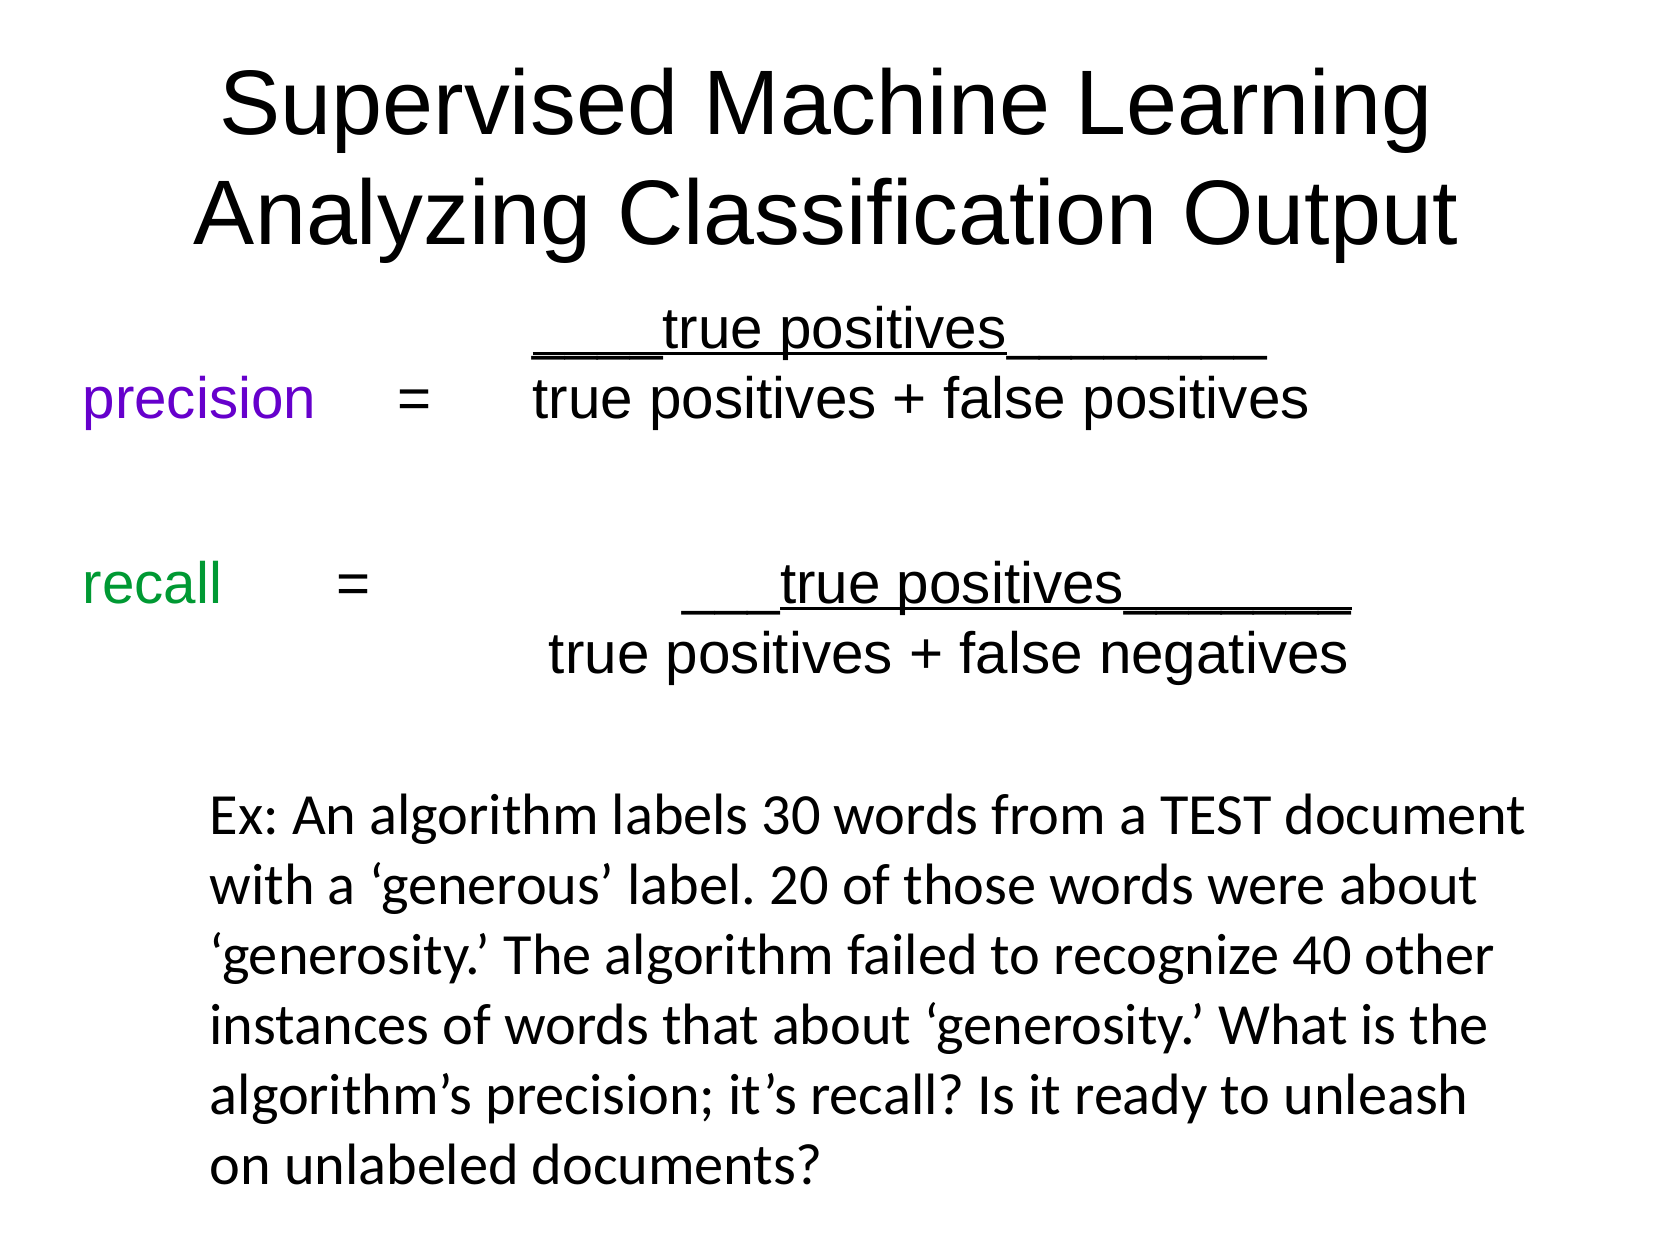

Supervised Machine Learning Analyzing Classification Output
____true positives________
precision     = 	true positives + false positives

recall       = 		___true positives_______
 true positives + false negatives
Ex: An algorithm labels 30 words from a TEST document with a ‘generous’ label. 20 of those words were about ‘generosity.’ The algorithm failed to recognize 40 other instances of words that about ‘generosity.’ What is the algorithm’s precision; it’s recall? Is it ready to unleash on unlabeled documents?